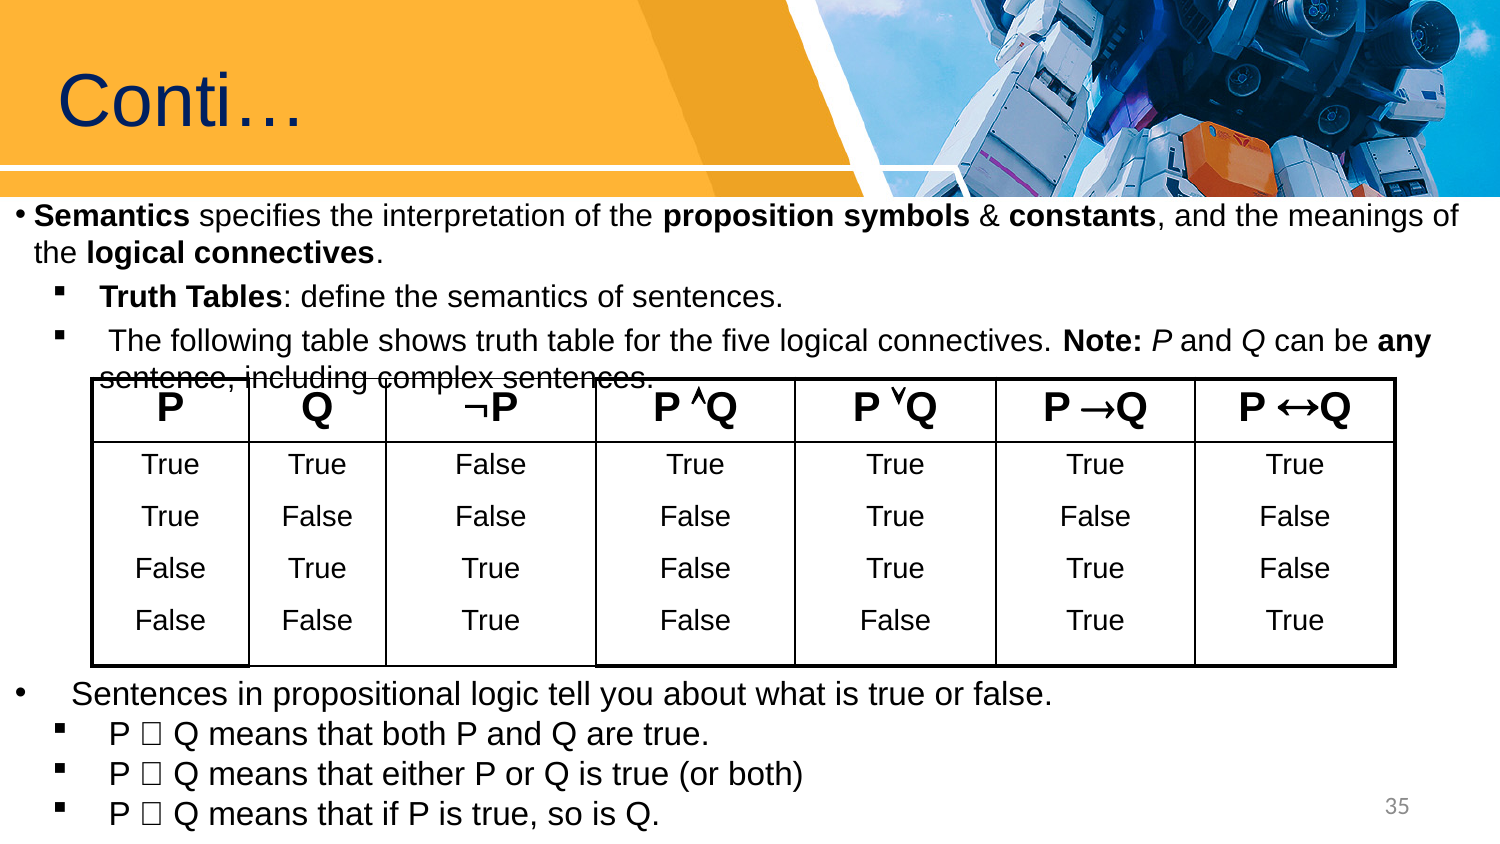

# Conti…
Semantics specifies the interpretation of the proposition symbols & constants, and the meanings of the logical connectives.
Truth Tables: define the semantics of sentences.
 The following table shows truth table for the five logical connectives. Note: P and Q can be any sentence, including complex sentences.
| P | Q | ¬P | P ∧Q | P ∨Q | P →Q | P ↔Q |
| --- | --- | --- | --- | --- | --- | --- |
| True | True | False | True | True | True | True |
| True | False | False | False | True | False | False |
| False | True | True | False | True | True | False |
| False | False | True | False | False | True | True |
Sentences in propositional logic tell you about what is true or false.
P ∧ Q means that both P and Q are true.
P ∨ Q means that either P or Q is true (or both)
P ⇒ Q means that if P is true, so is Q.
35